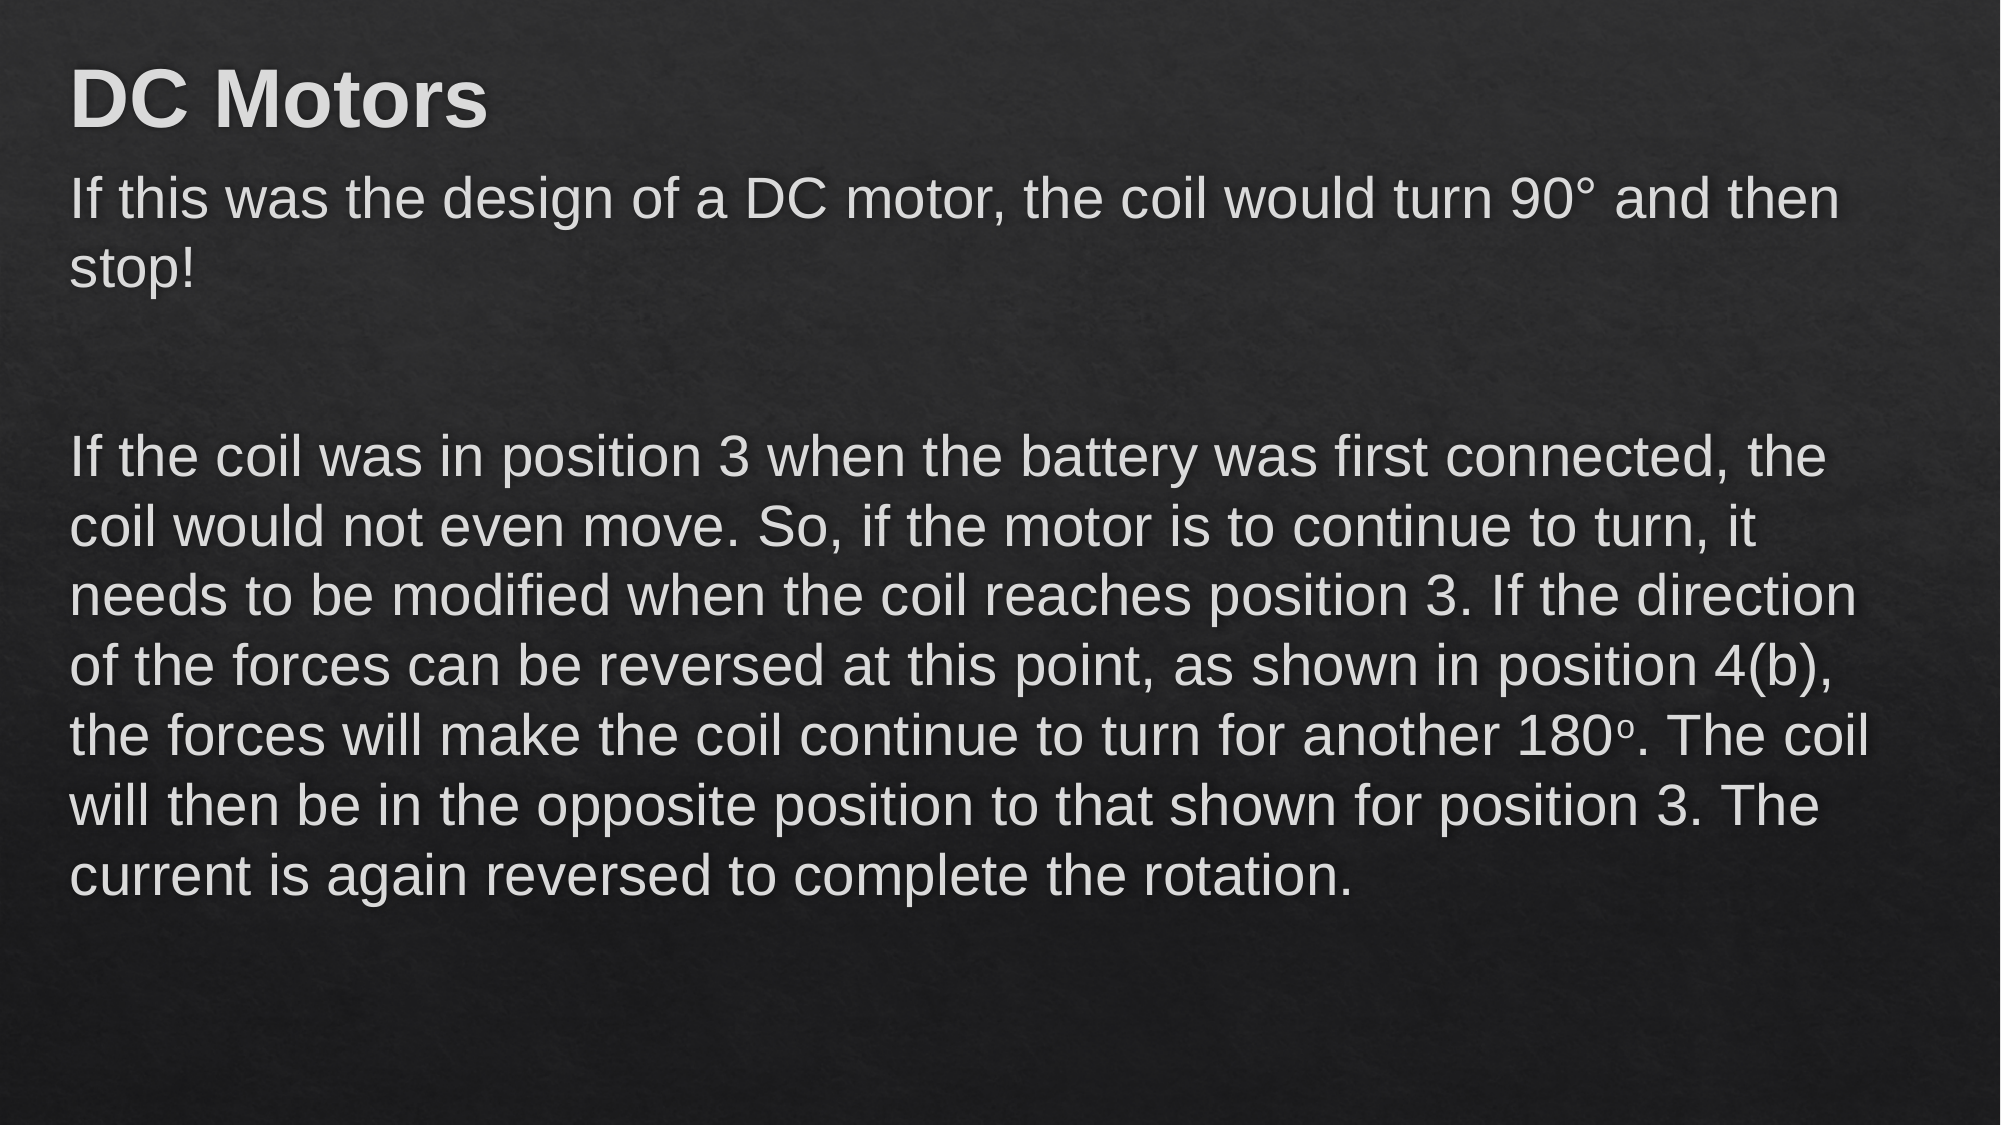

# DC Motors
If this was the design of a DC motor, the coil would turn 90° and then stop!

If the coil was in position 3 when the battery was first connected, the coil would not even move. So, if the motor is to continue to turn, it needs to be modified when the coil reaches position 3. If the direction of the forces can be reversed at this point, as shown in position 4(b), the forces will make the coil continue to turn for another 180o. The coil will then be in the opposite position to that shown for position 3. The current is again reversed to complete the rotation.